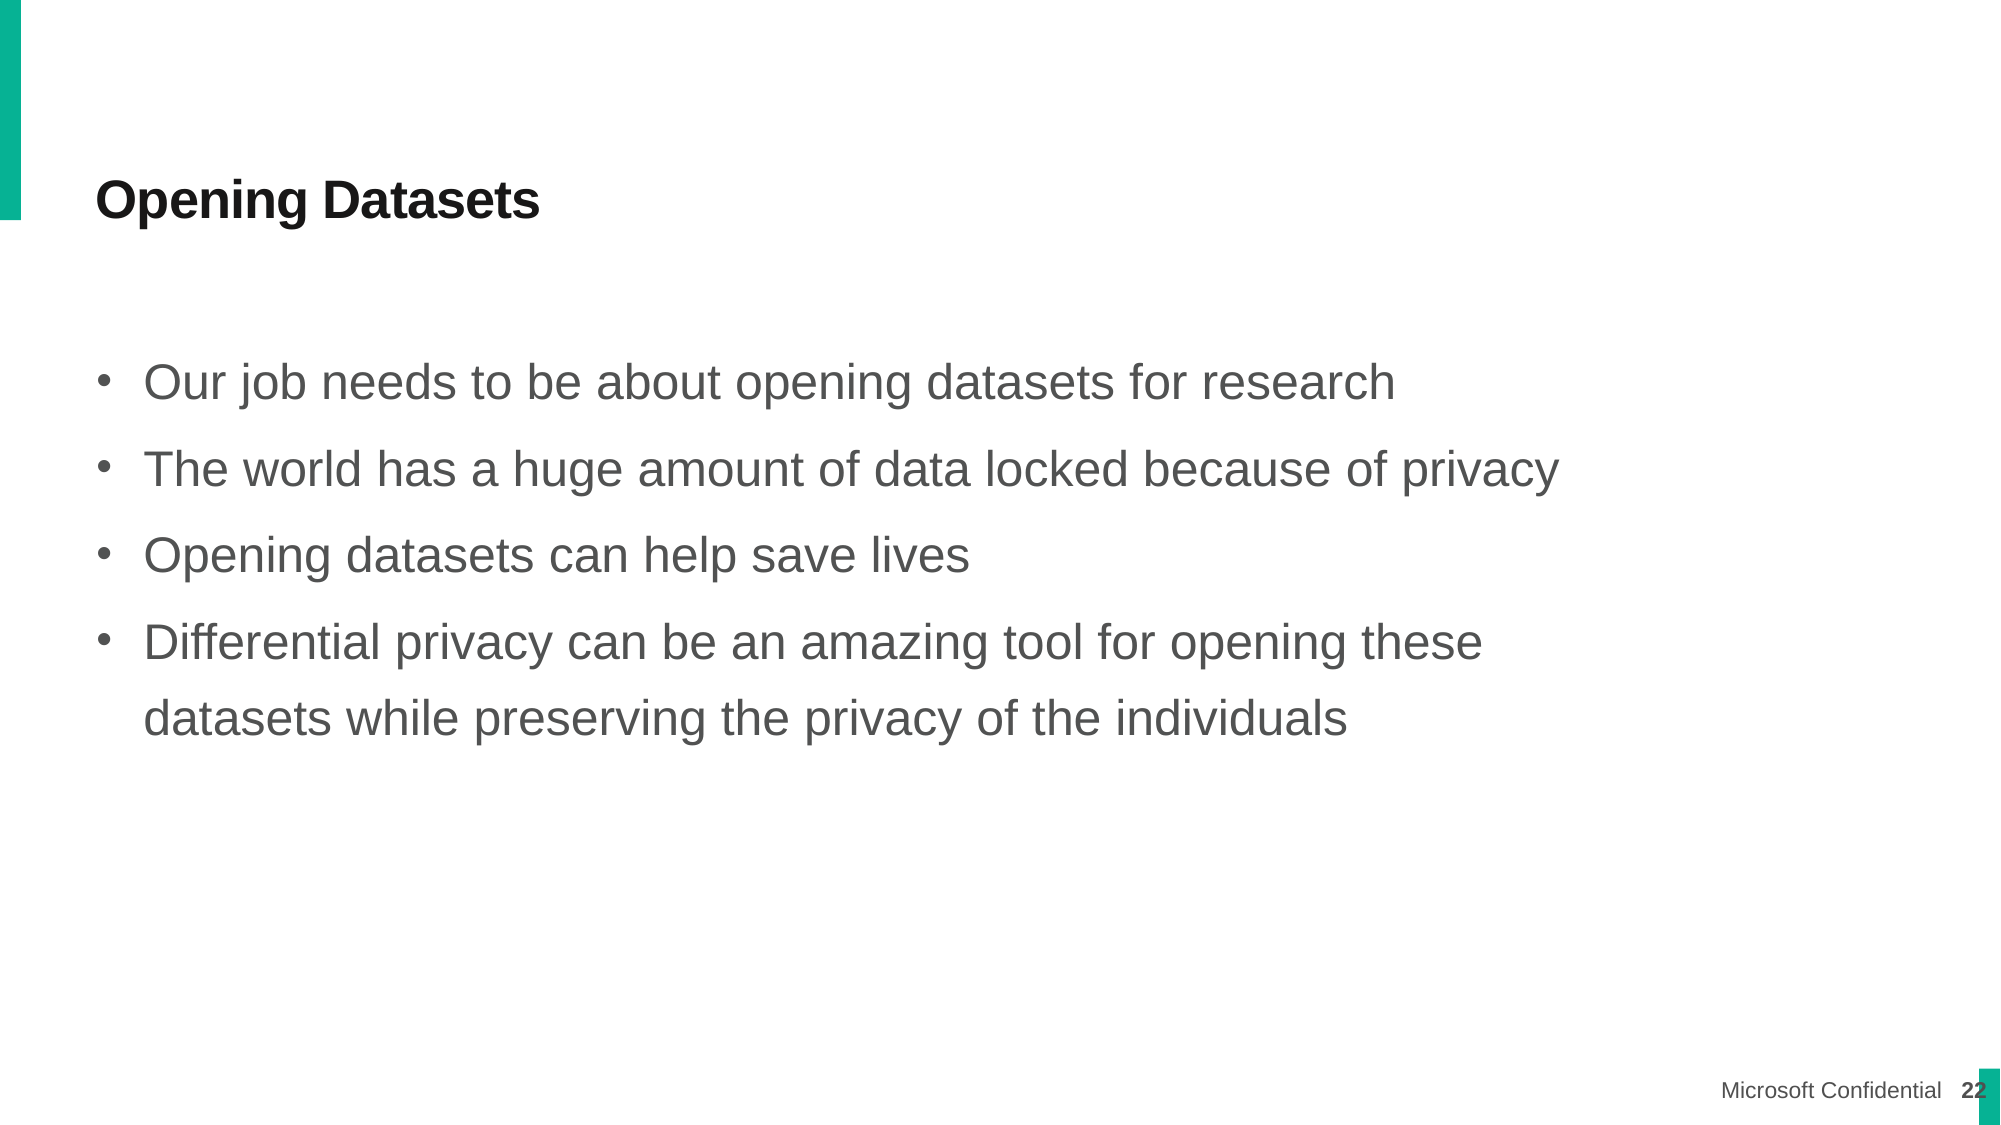

# Opening Datasets
Our job needs to be about opening datasets for research
The world has a huge amount of data locked because of privacy
Opening datasets can help save lives
Differential privacy can be an amazing tool for opening these datasets while preserving the privacy of the individuals